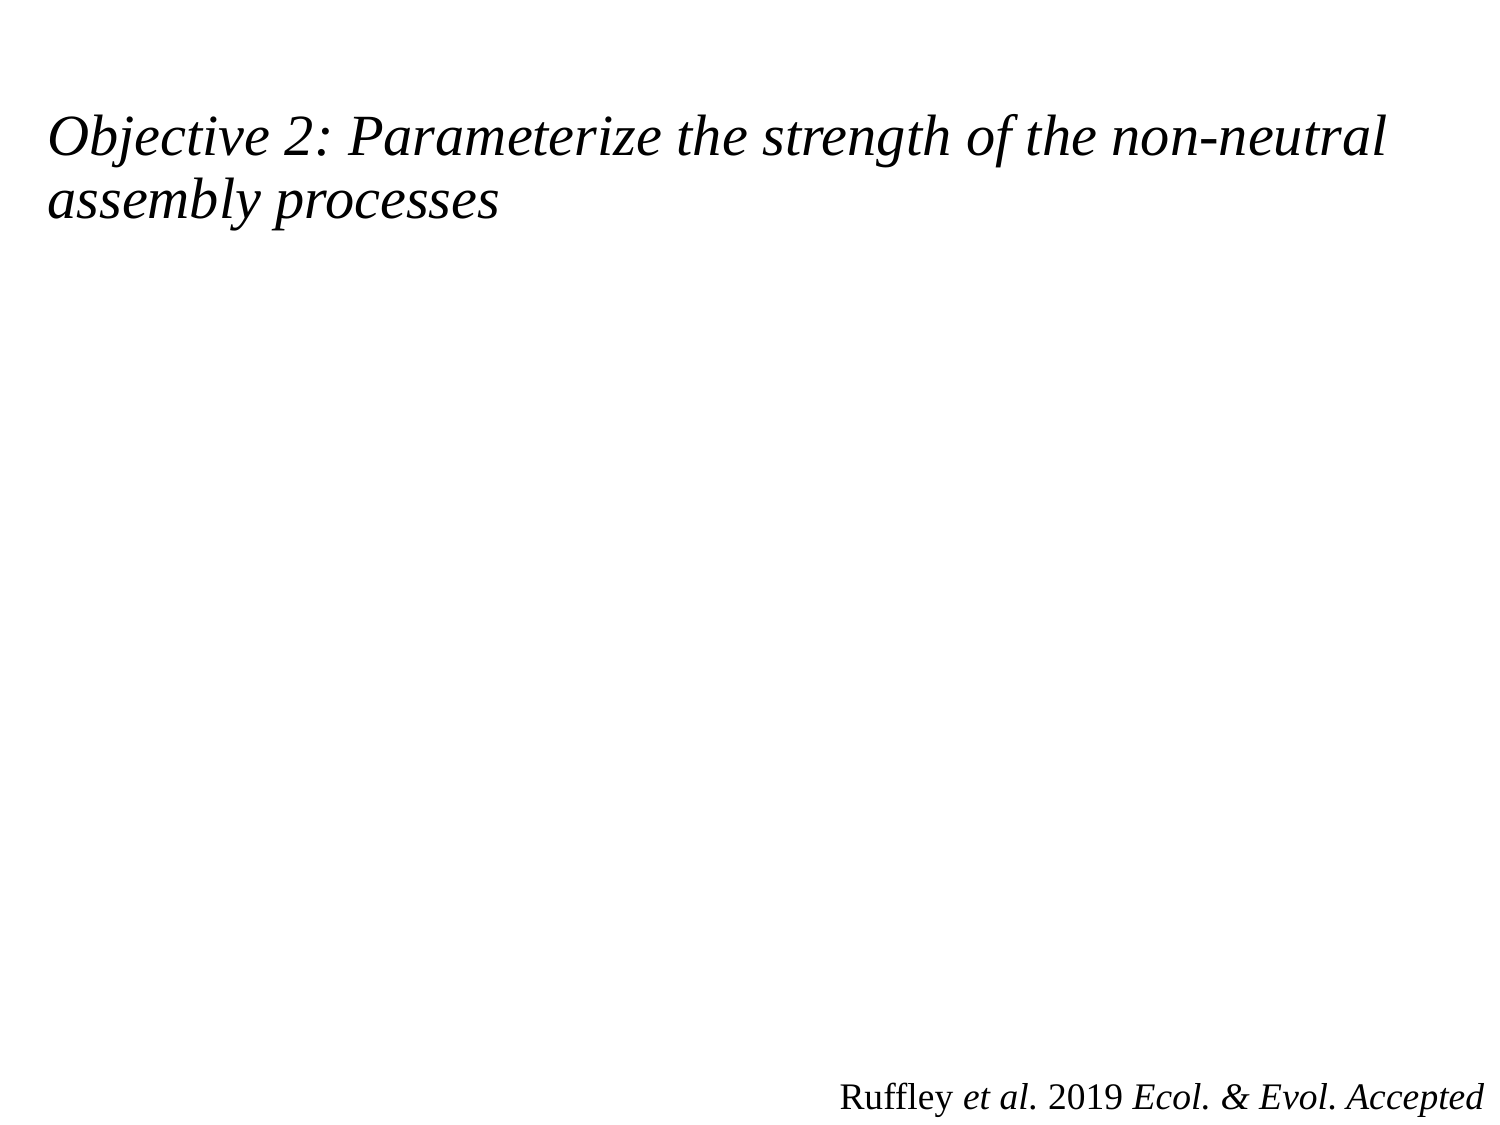

# Objective 2: Parameterize the strength of the non-neutral assembly processes
Ruffley et al. 2019 Ecol. & Evol. Accepted